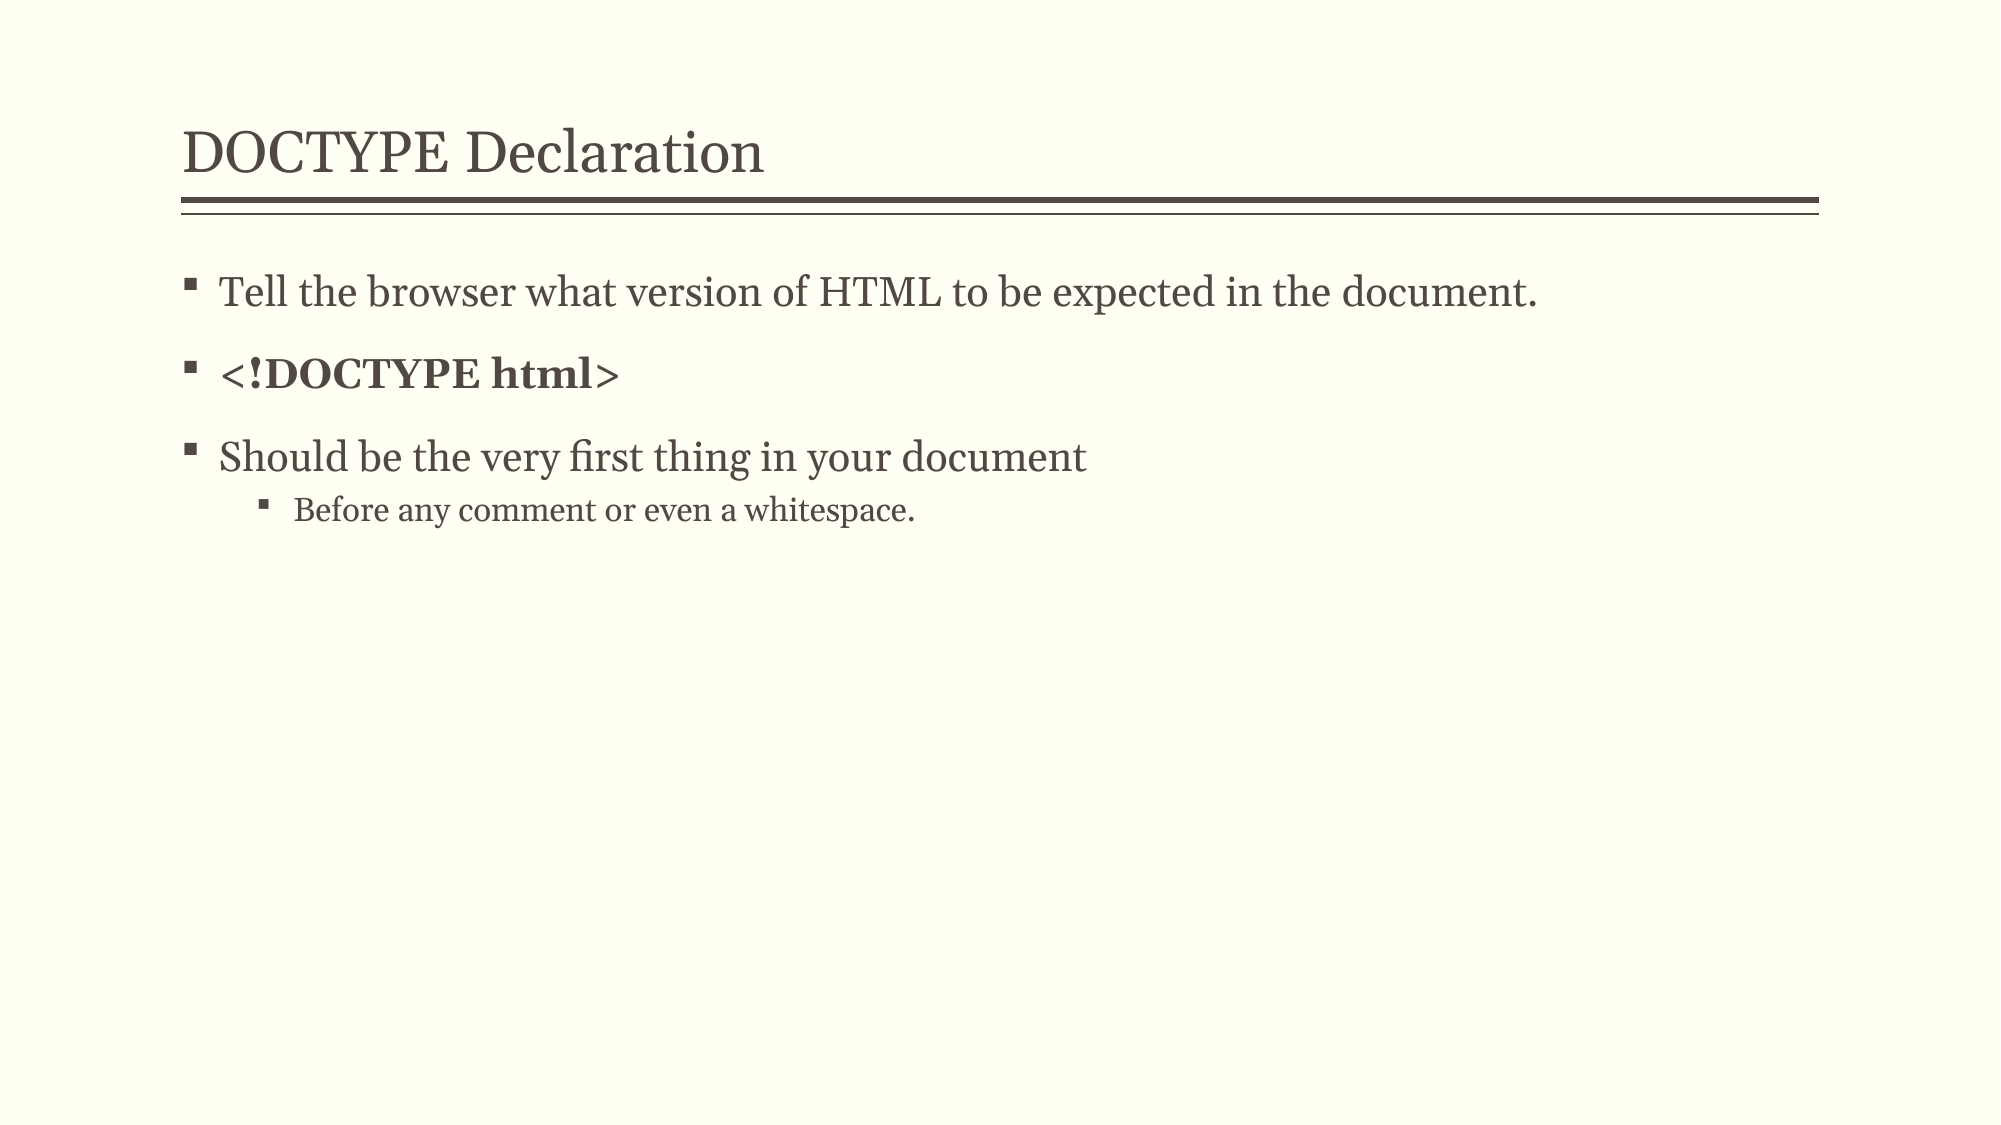

# DOCTYPE Declaration
Tell the browser what version of HTML to be expected in the document.
<!DOCTYPE html>
Should be the very first thing in your document
Before any comment or even a whitespace.